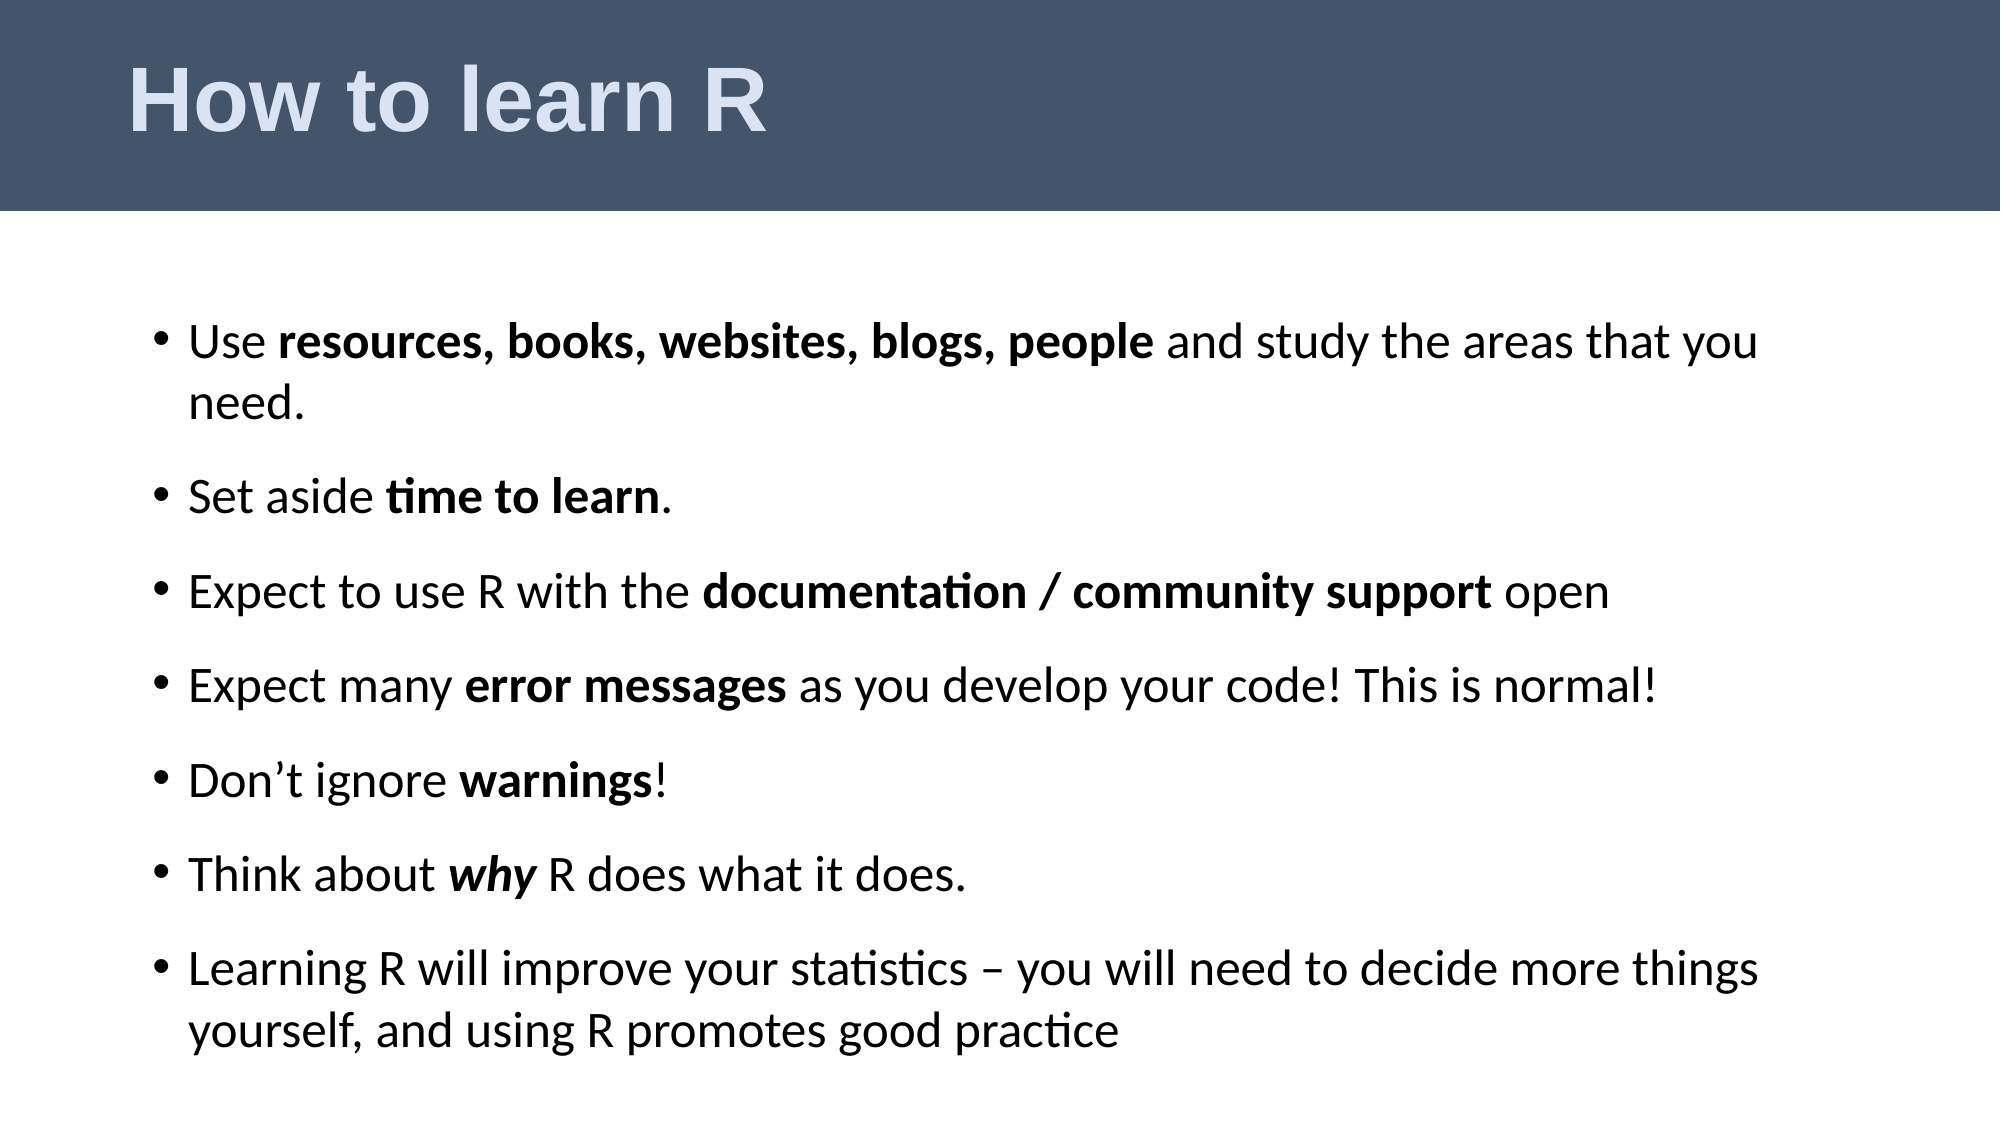

# How to learn R
Use resources, books, websites, blogs, people and study the areas that you need.
Set aside time to learn.
Expect to use R with the documentation / community support open
Expect many error messages as you develop your code! This is normal!
Don’t ignore warnings!
Think about why R does what it does.
Learning R will improve your statistics – you will need to decide more things yourself, and using R promotes good practice